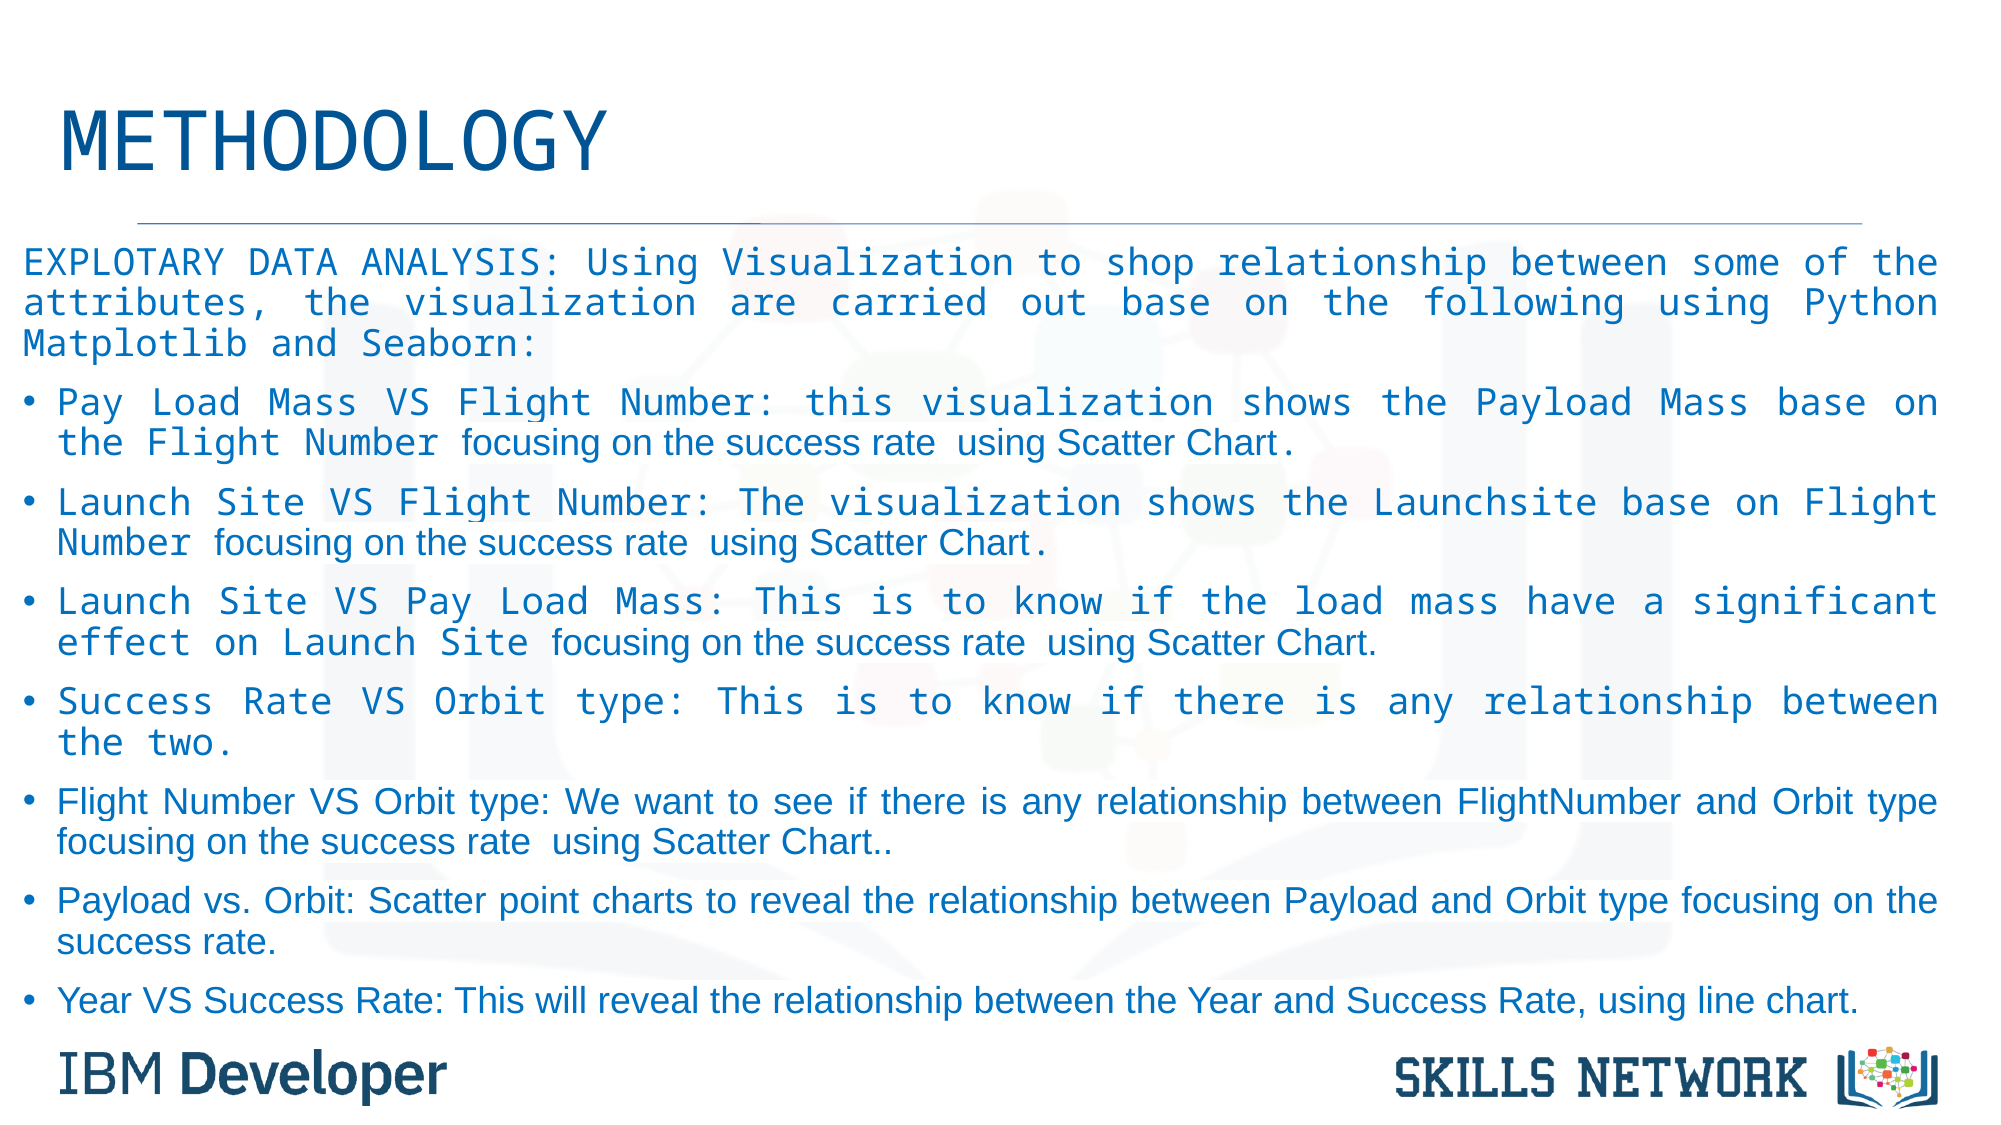

# METHODOLOGY
EXPLOTARY DATA ANALYSIS: Using Visualization to shop relationship between some of the attributes, the visualization are carried out base on the following using Python Matplotlib and Seaborn:
Pay Load Mass VS Flight Number: this visualization shows the Payload Mass base on the Flight Number focusing on the success rate  using Scatter Chart.
Launch Site VS Flight Number: The visualization shows the Launchsite base on Flight Number focusing on the success rate  using Scatter Chart.
Launch Site VS Pay Load Mass: This is to know if the load mass have a significant effect on Launch Site focusing on the success rate  using Scatter Chart.
Success Rate VS Orbit type: This is to know if there is any relationship between the two.
Flight Number VS Orbit type: We want to see if there is any relationship between FlightNumber and Orbit type focusing on the success rate  using Scatter Chart..
Payload vs. Orbit: Scatter point charts to reveal the relationship between Payload and Orbit type focusing on the success rate.
Year VS Success Rate: This will reveal the relationship between the Year and Success Rate, using line chart.